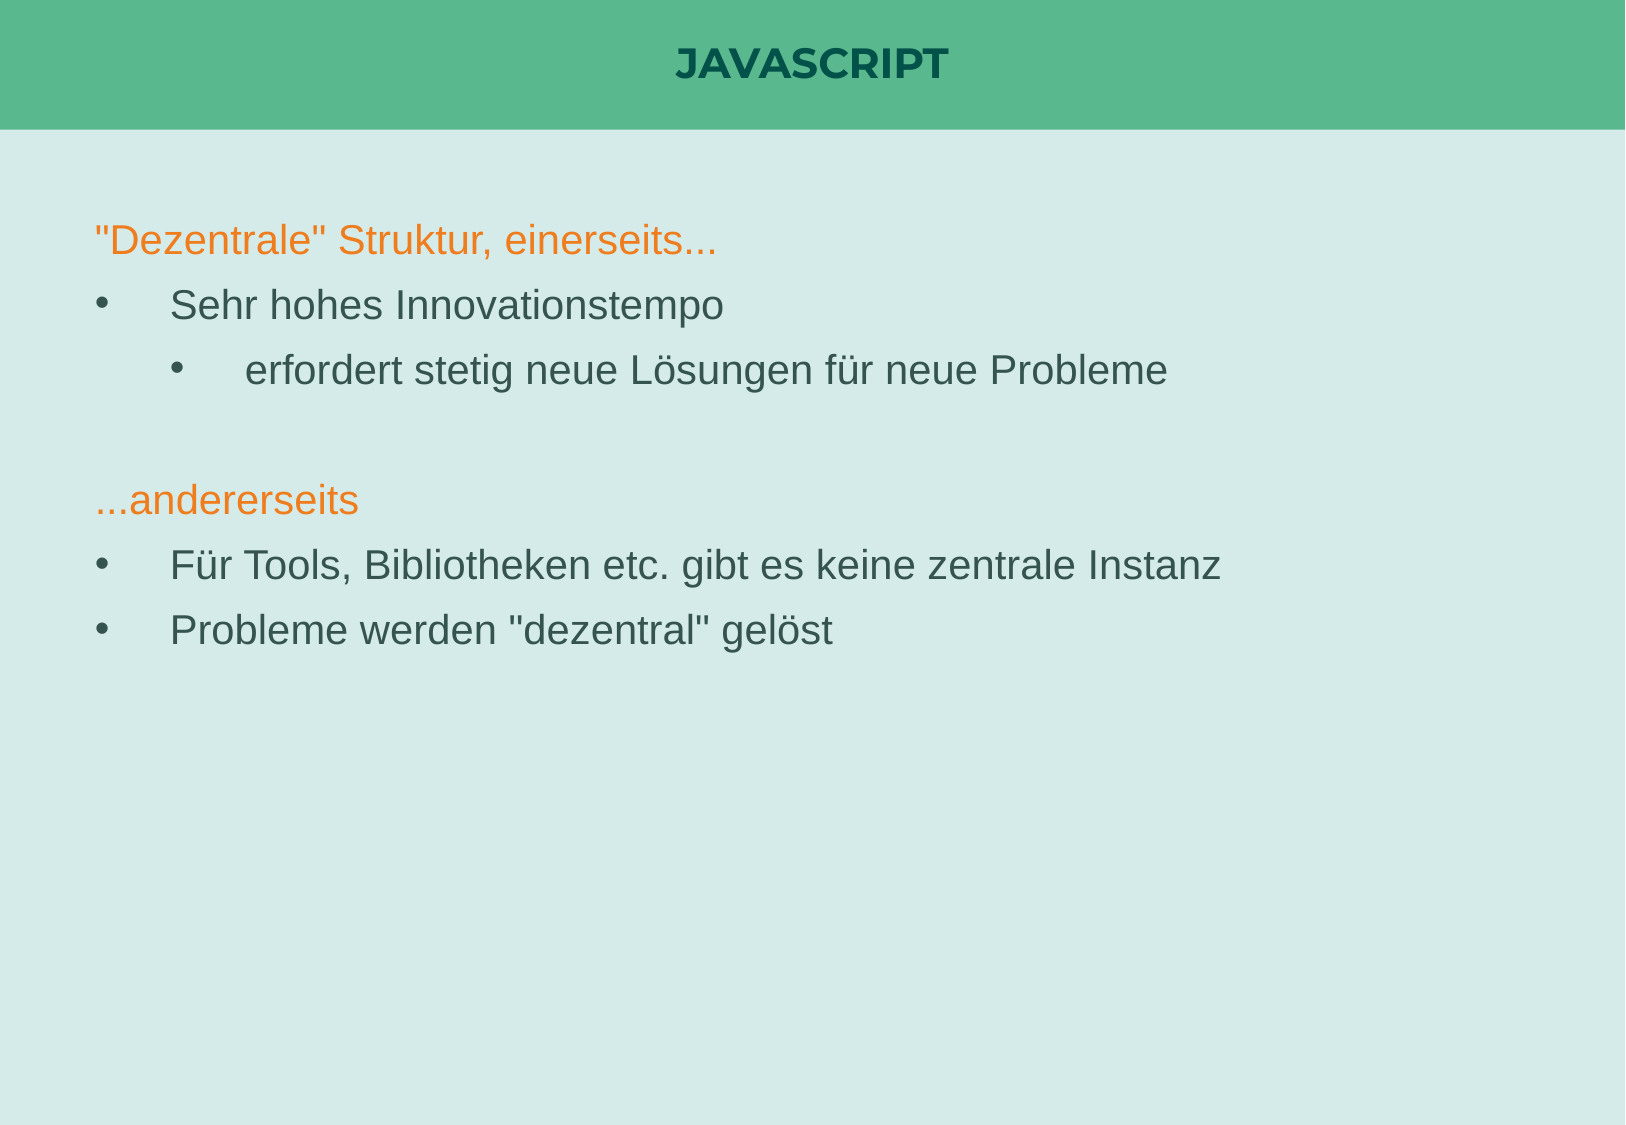

# JavaScript
"Dezentrale" Struktur, einerseits...
Sehr hohes Innovationstempo
erfordert stetig neue Lösungen für neue Probleme

...andererseits
Für Tools, Bibliotheken etc. gibt es keine zentrale Instanz
Probleme werden "dezentral" gelöst